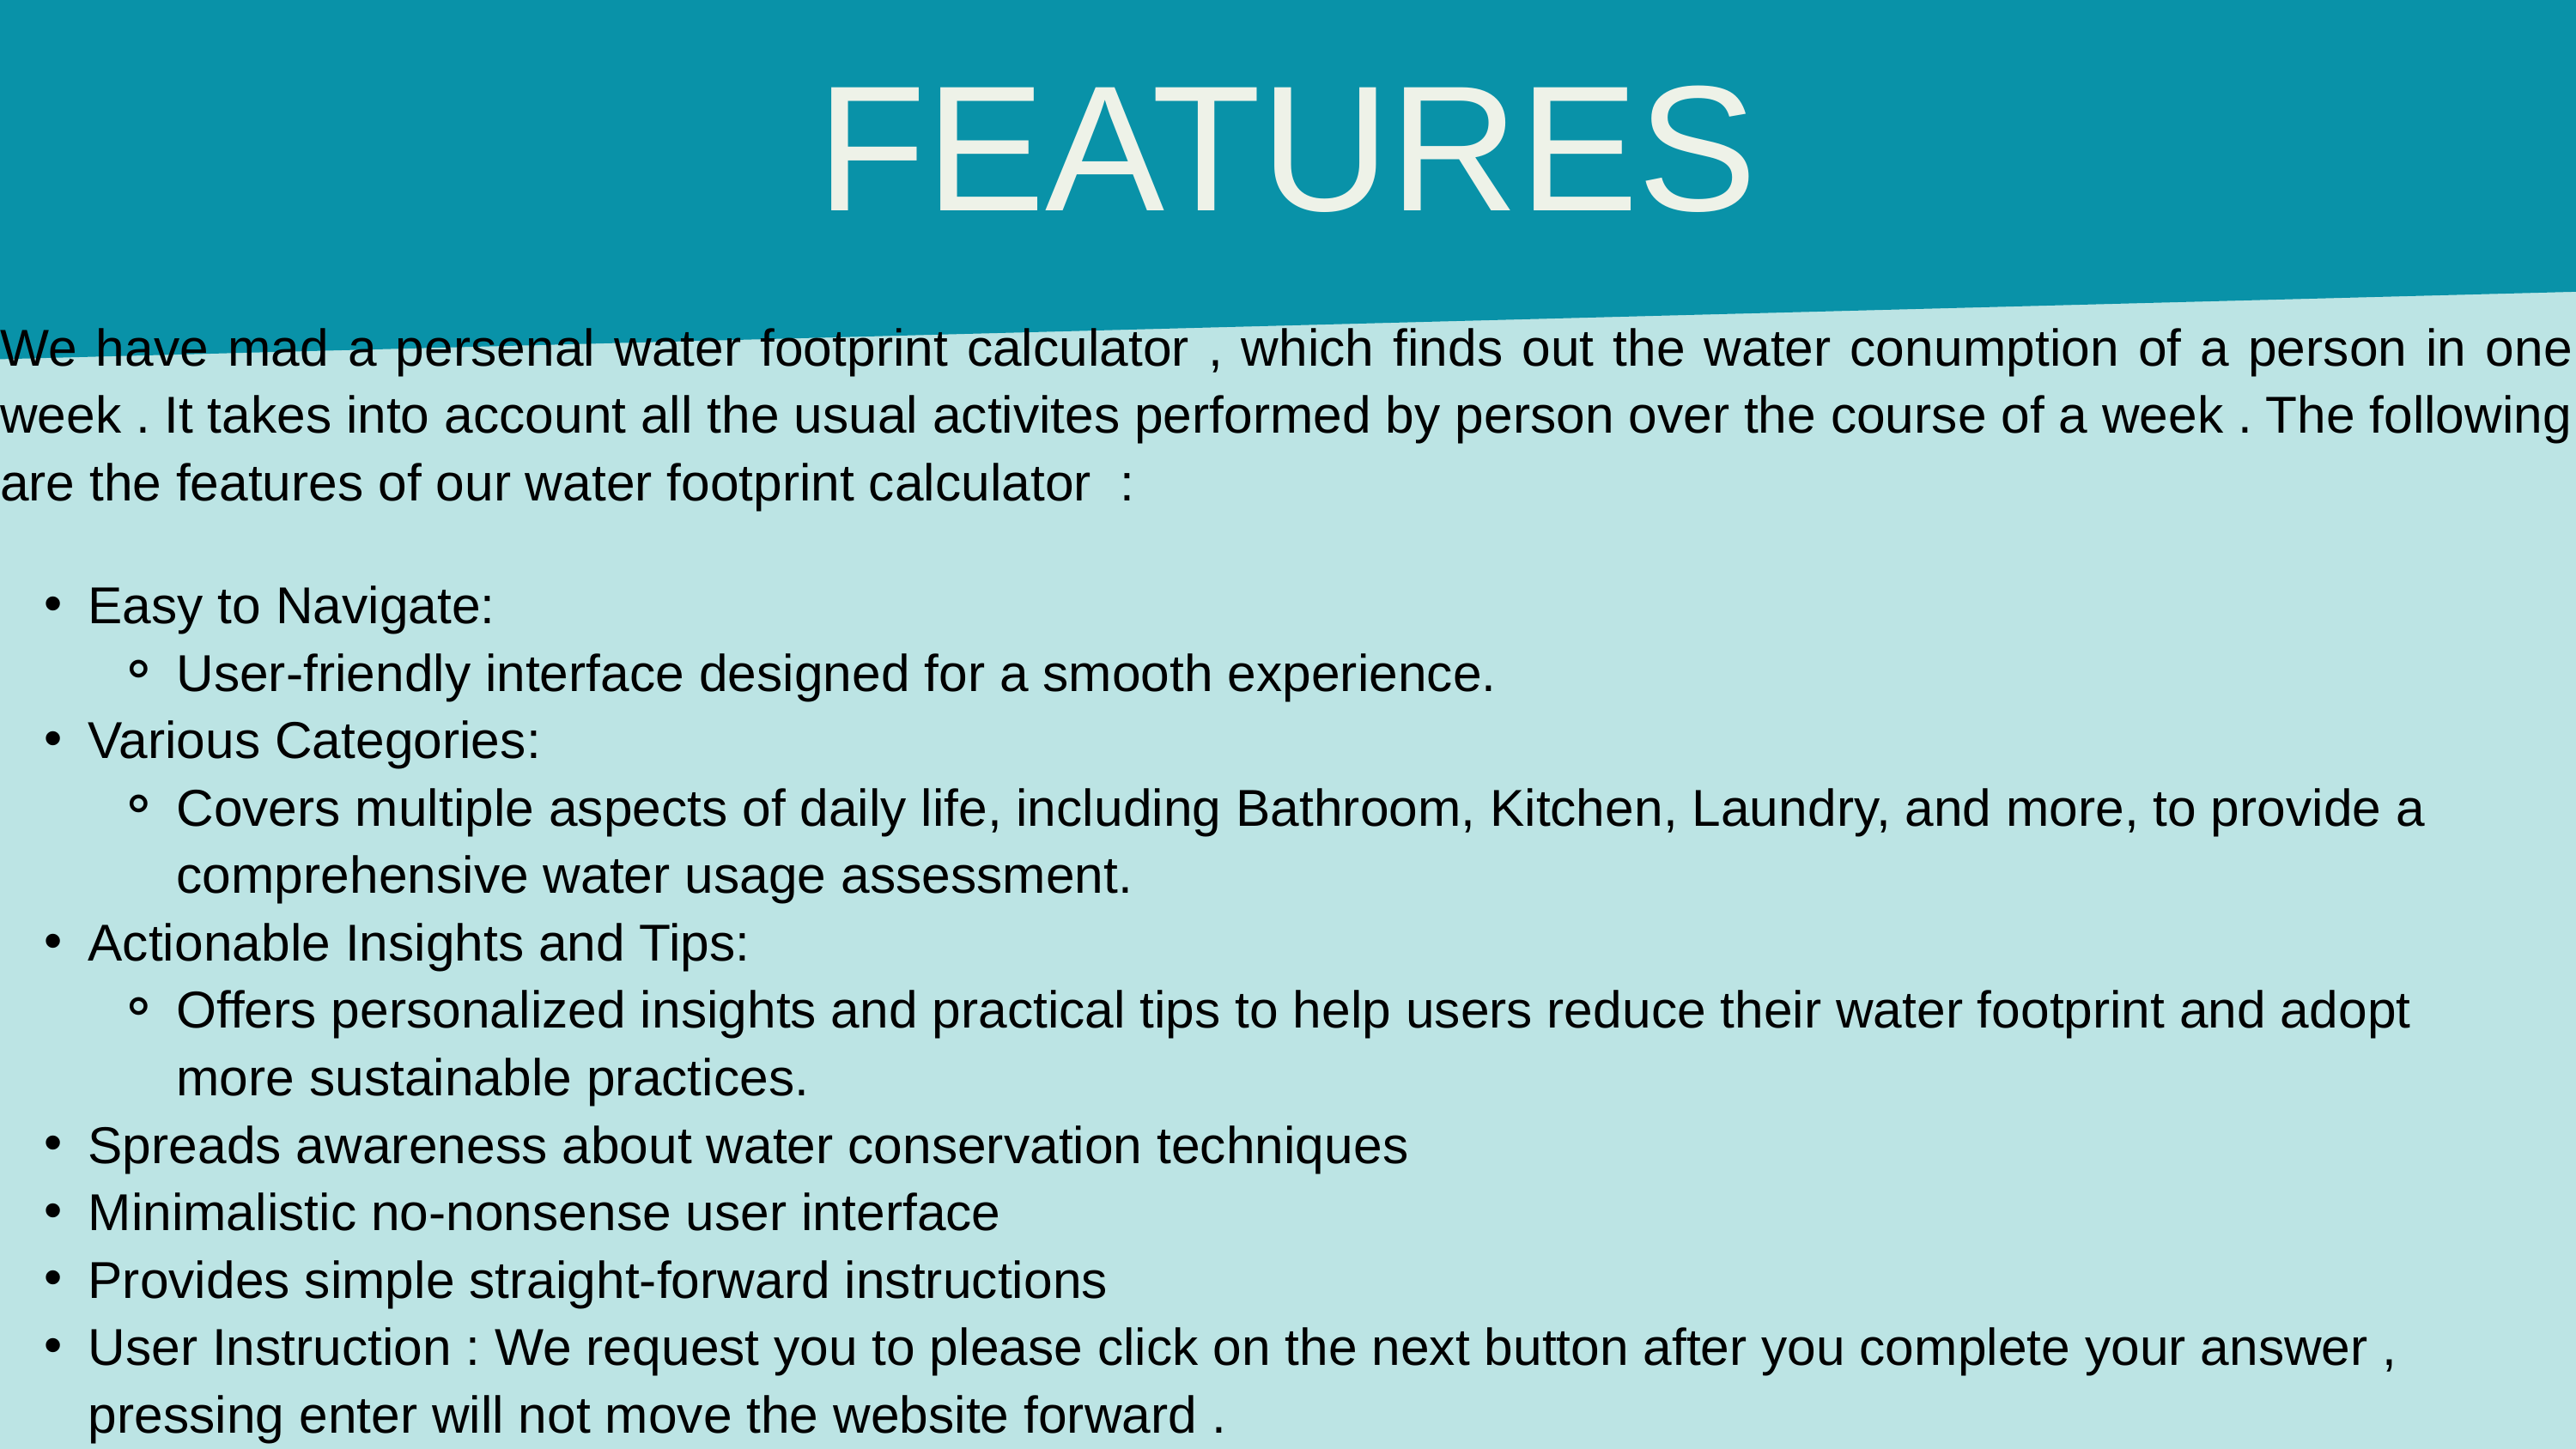

FEATURES
We have mad a persenal water footprint calculator , which finds out the water conumption of a person in one week . It takes into account all the usual activites performed by person over the course of a week . The following are the features of our water footprint calculator  :
Easy to Navigate:
User-friendly interface designed for a smooth experience.
Various Categories:
Covers multiple aspects of daily life, including Bathroom, Kitchen, Laundry, and more, to provide a comprehensive water usage assessment.
Actionable Insights and Tips:
Offers personalized insights and practical tips to help users reduce their water footprint and adopt more sustainable practices.
Spreads awareness about water conservation techniques
Minimalistic no-nonsense user interface
Provides simple straight-forward instructions
User Instruction : We request you to please click on the next button after you complete your answer , pressing enter will not move the website forward .